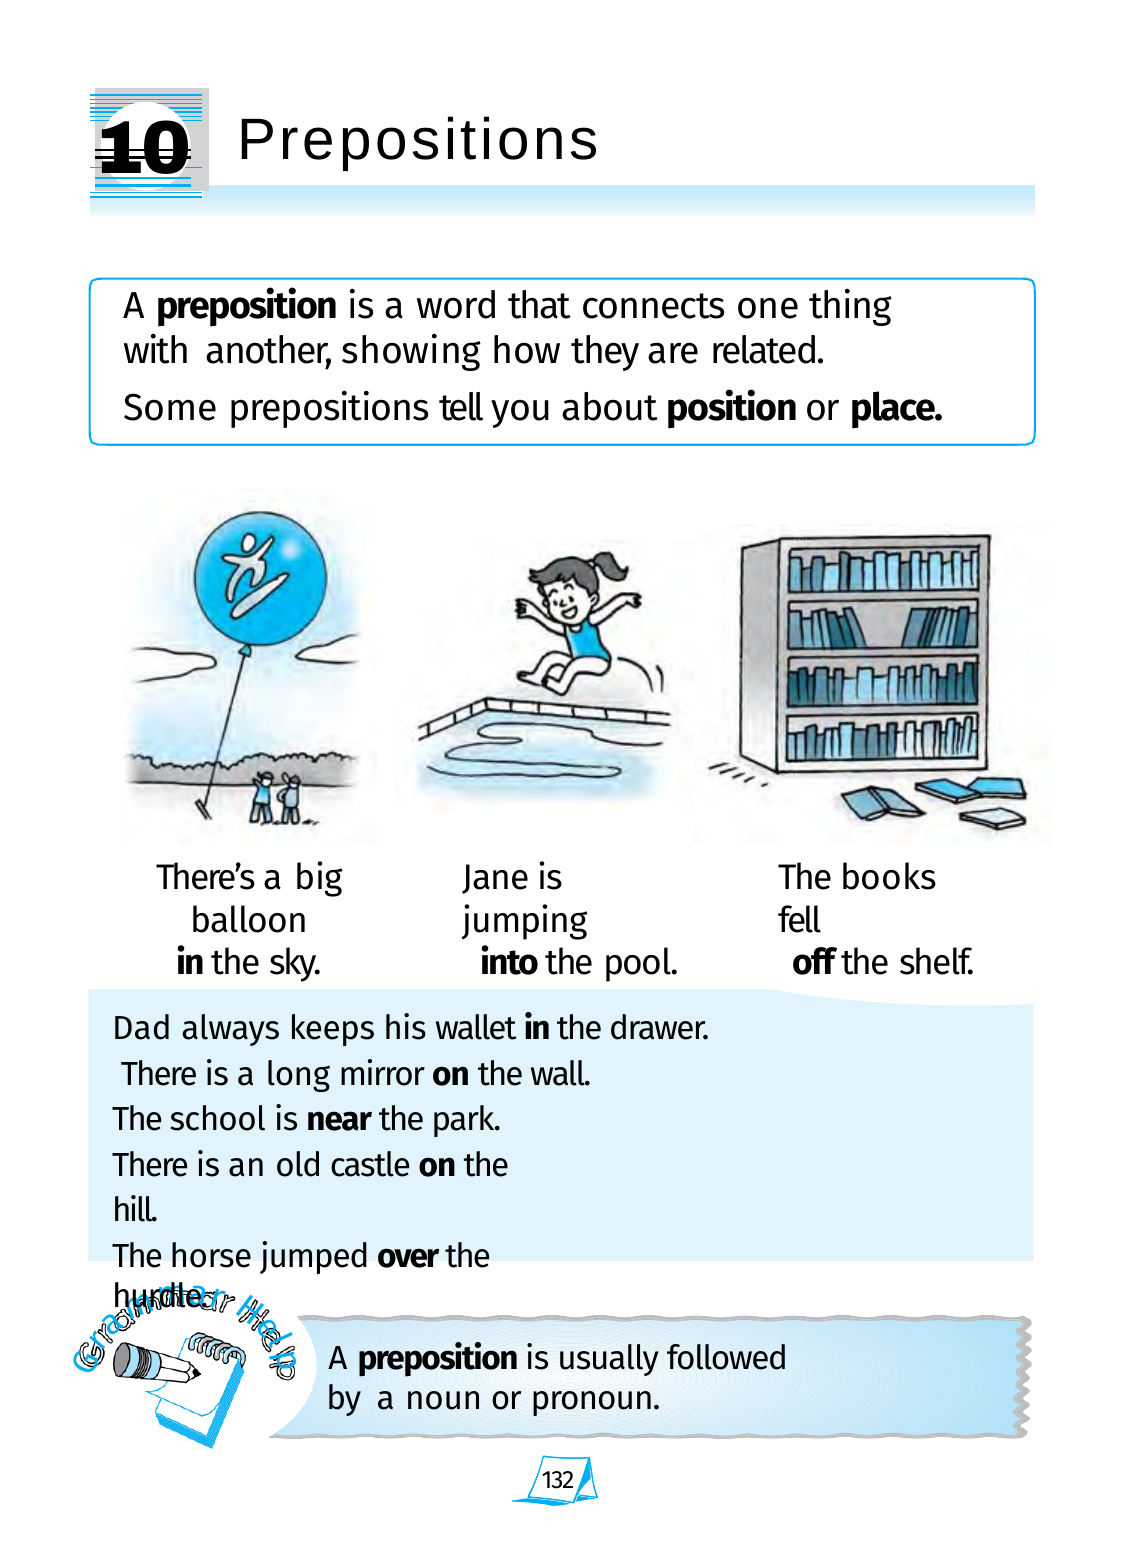

# 10

Prepositions

A preposition is a word that connects one thing with  another, showing how they are related.
Some prepositions tell you about position or place.

There’s a big balloon
in the sky.
Jane is jumping
into the pool.
The books fell
off the shelf.

Dad always keeps his wallet in the drawer.  There is a long mirror on the wall.
The school is near the park.  There is an old castle on the hill.
The horse jumped over the hurdle.

m
a
r
m
H
a
r
e
A preposition is usually followed by  a noun or pronoun.
l
G
p
132